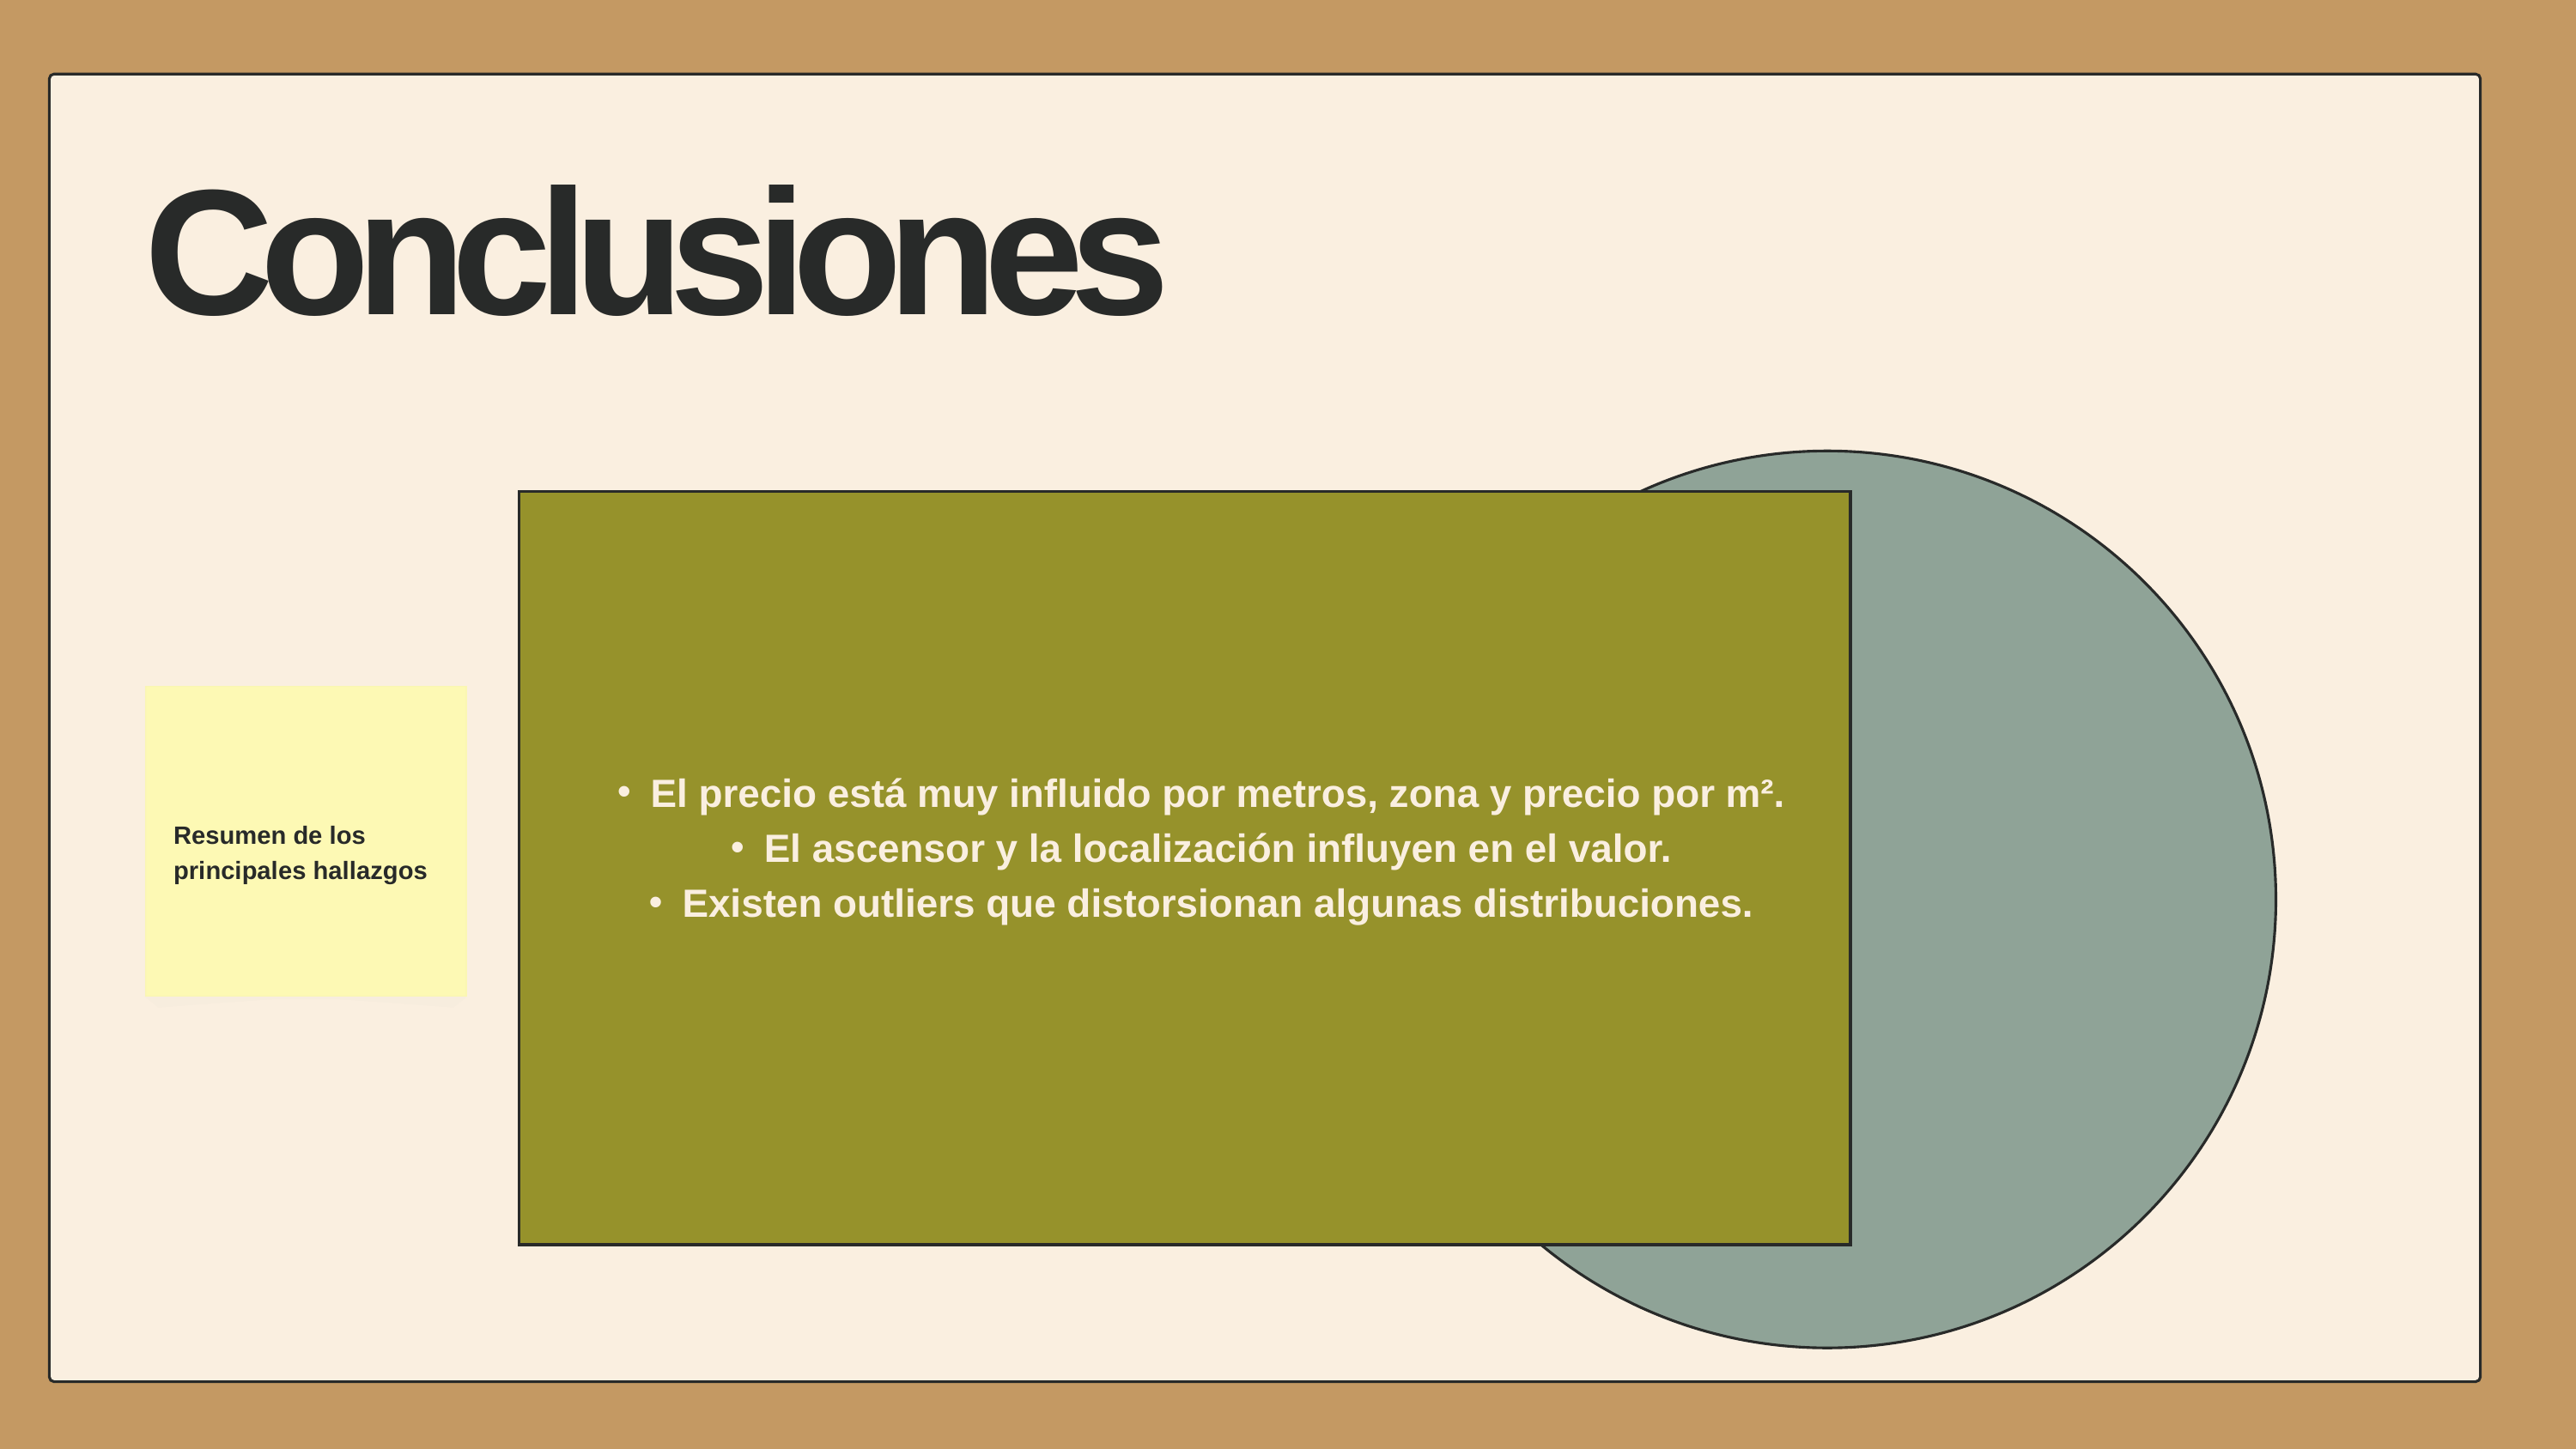

Conclusiones

El precio está muy influido por metros, zona y precio por m².
El ascensor y la localización influyen en el valor.
Existen outliers que distorsionan algunas distribuciones.

Resumen de los principales hallazgos